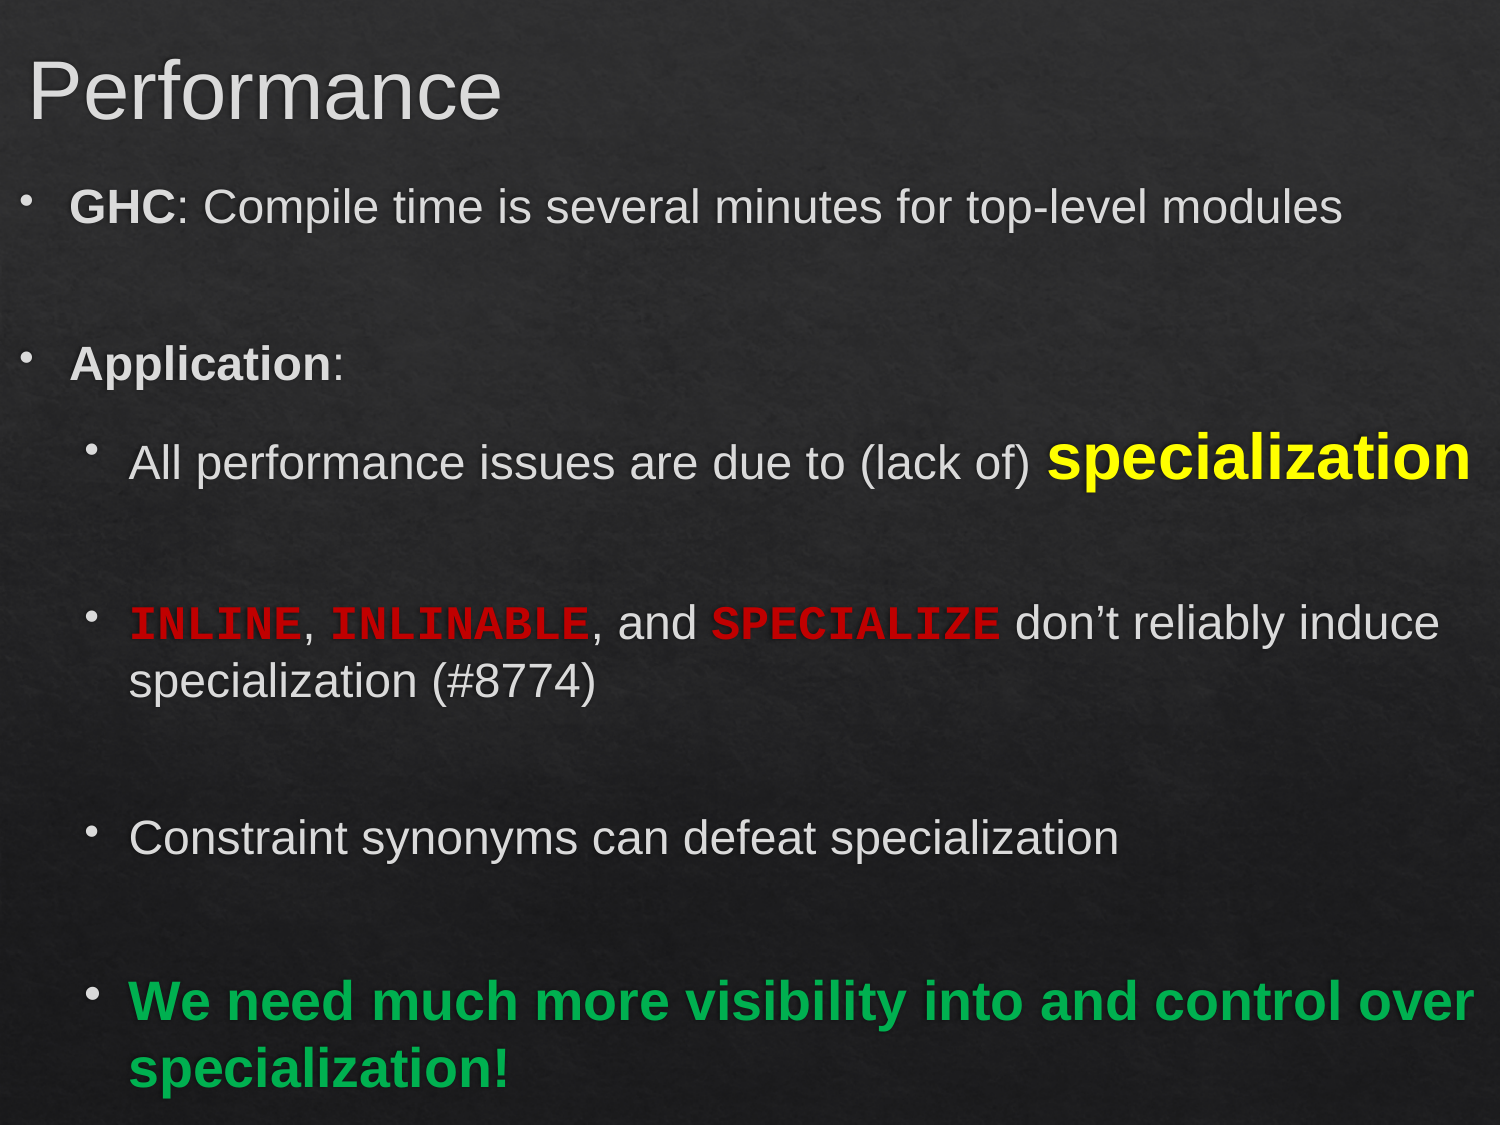

Performance
GHC: Compile time is several minutes for top-level modules

Application:
All performance issues are due to (lack of) specialization

INLINE, INLINABLE, and SPECIALIZE don’t reliably induce specialization (#8774)

Constraint synonyms can defeat specialization

We need much more visibility into and control over specialization!